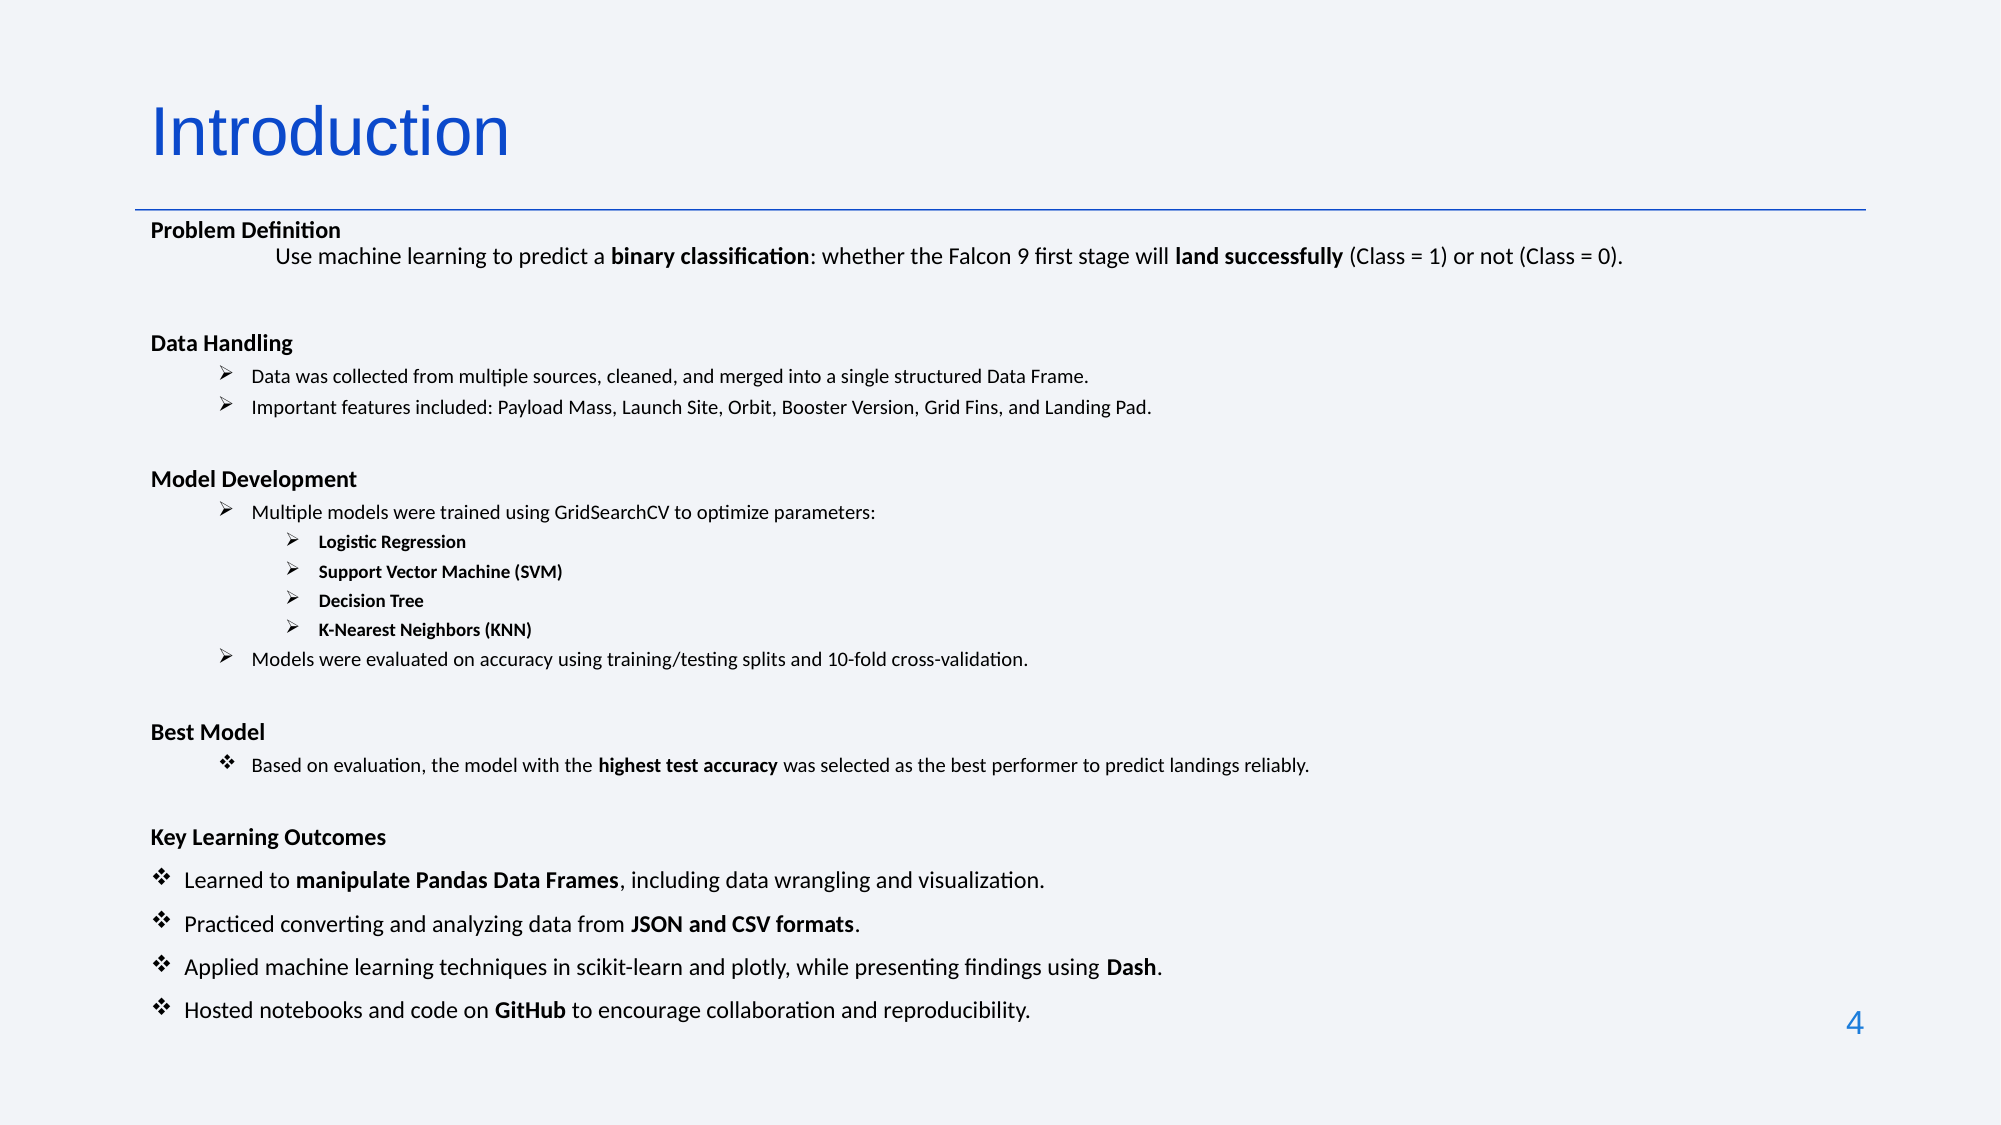

Introduction
Problem Definition
	Use machine learning to predict a binary classification: whether the Falcon 9 first stage will land successfully (Class = 1) or not (Class = 0).

Data Handling
Data was collected from multiple sources, cleaned, and merged into a single structured Data Frame.
Important features included: Payload Mass, Launch Site, Orbit, Booster Version, Grid Fins, and Landing Pad.

Model Development
Multiple models were trained using GridSearchCV to optimize parameters:
Logistic Regression
Support Vector Machine (SVM)
Decision Tree
K-Nearest Neighbors (KNN)
Models were evaluated on accuracy using training/testing splits and 10-fold cross-validation.

Best Model
Based on evaluation, the model with the highest test accuracy was selected as the best performer to predict landings reliably.

Key Learning Outcomes
Learned to manipulate Pandas Data Frames, including data wrangling and visualization.
Practiced converting and analyzing data from JSON and CSV formats.
Applied machine learning techniques in scikit-learn and plotly, while presenting findings using Dash.
Hosted notebooks and code on GitHub to encourage collaboration and reproducibility.
4